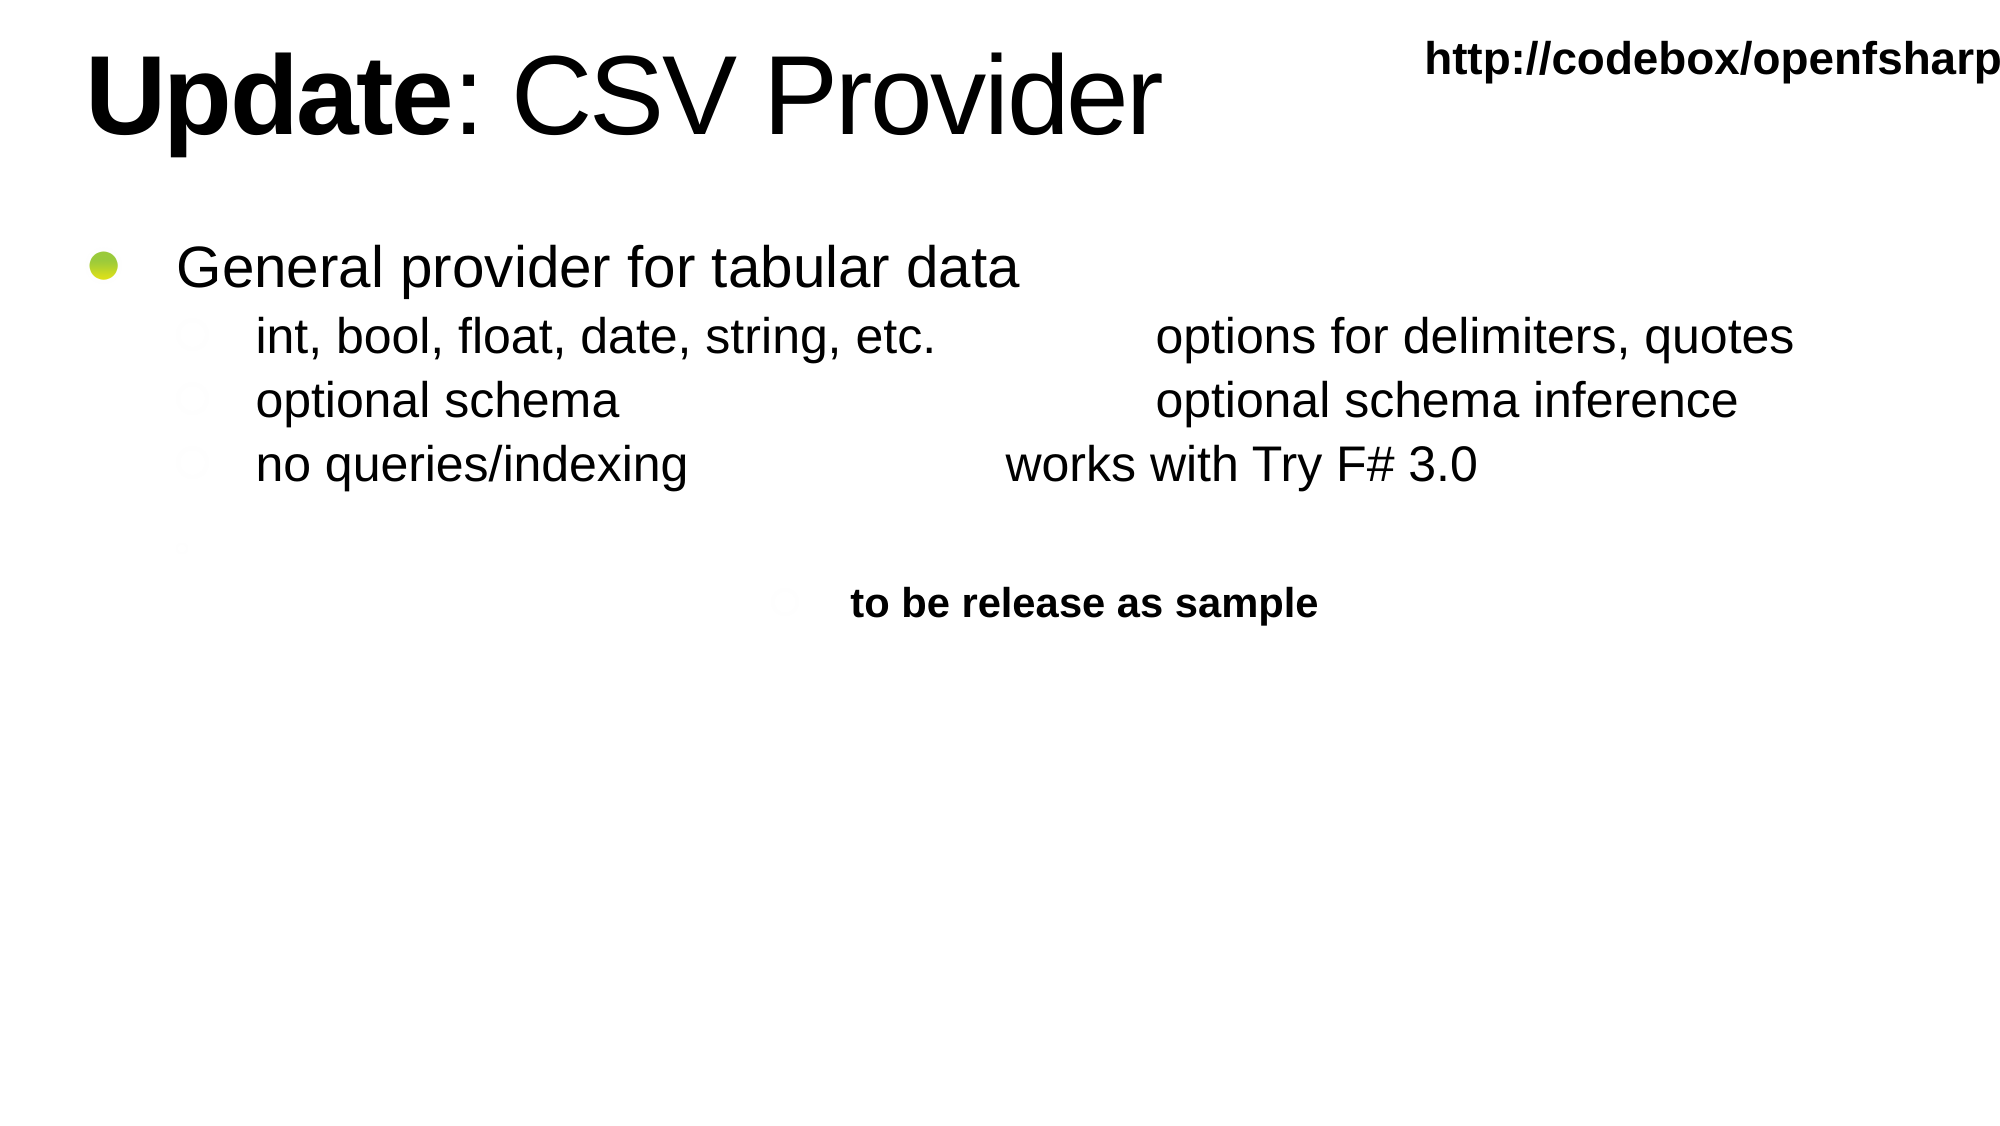

http://codebox/openfsharp
# Update: CSV Provider
General provider for tabular data
int, bool, float, date, string, etc.		options for delimiters, quotes
optional schema				optional schema inference
no queries/indexing			works with Try F# 3.0

to be release as sample